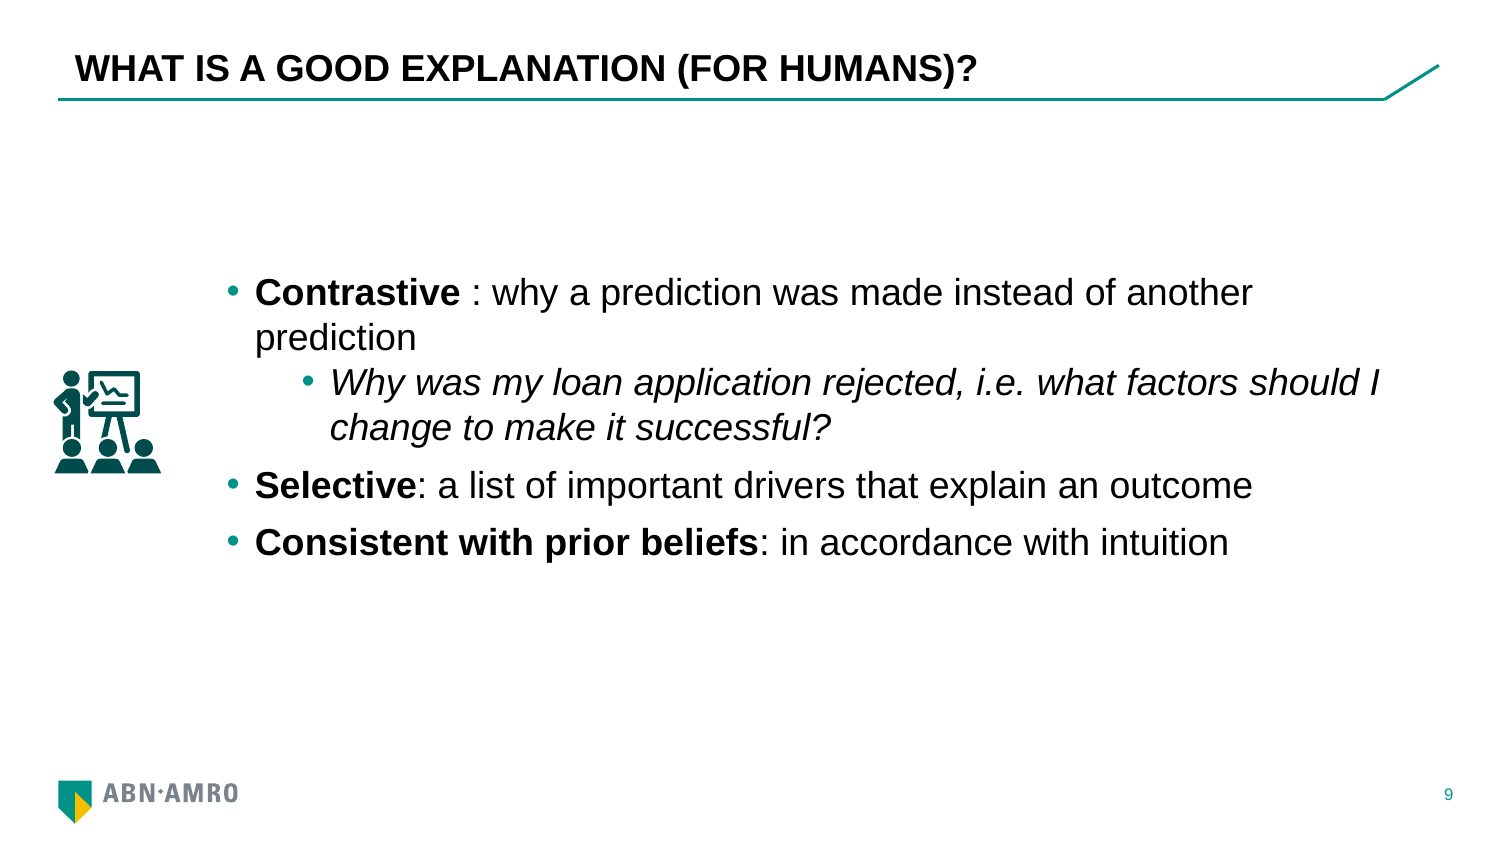

What is a good explanation (for humans)?
Contrastive : why a prediction was made instead of another prediction
Why was my loan application rejected, i.e. what factors should I change to make it successful?
Selective: a list of important drivers that explain an outcome
Consistent with prior beliefs: in accordance with intuition